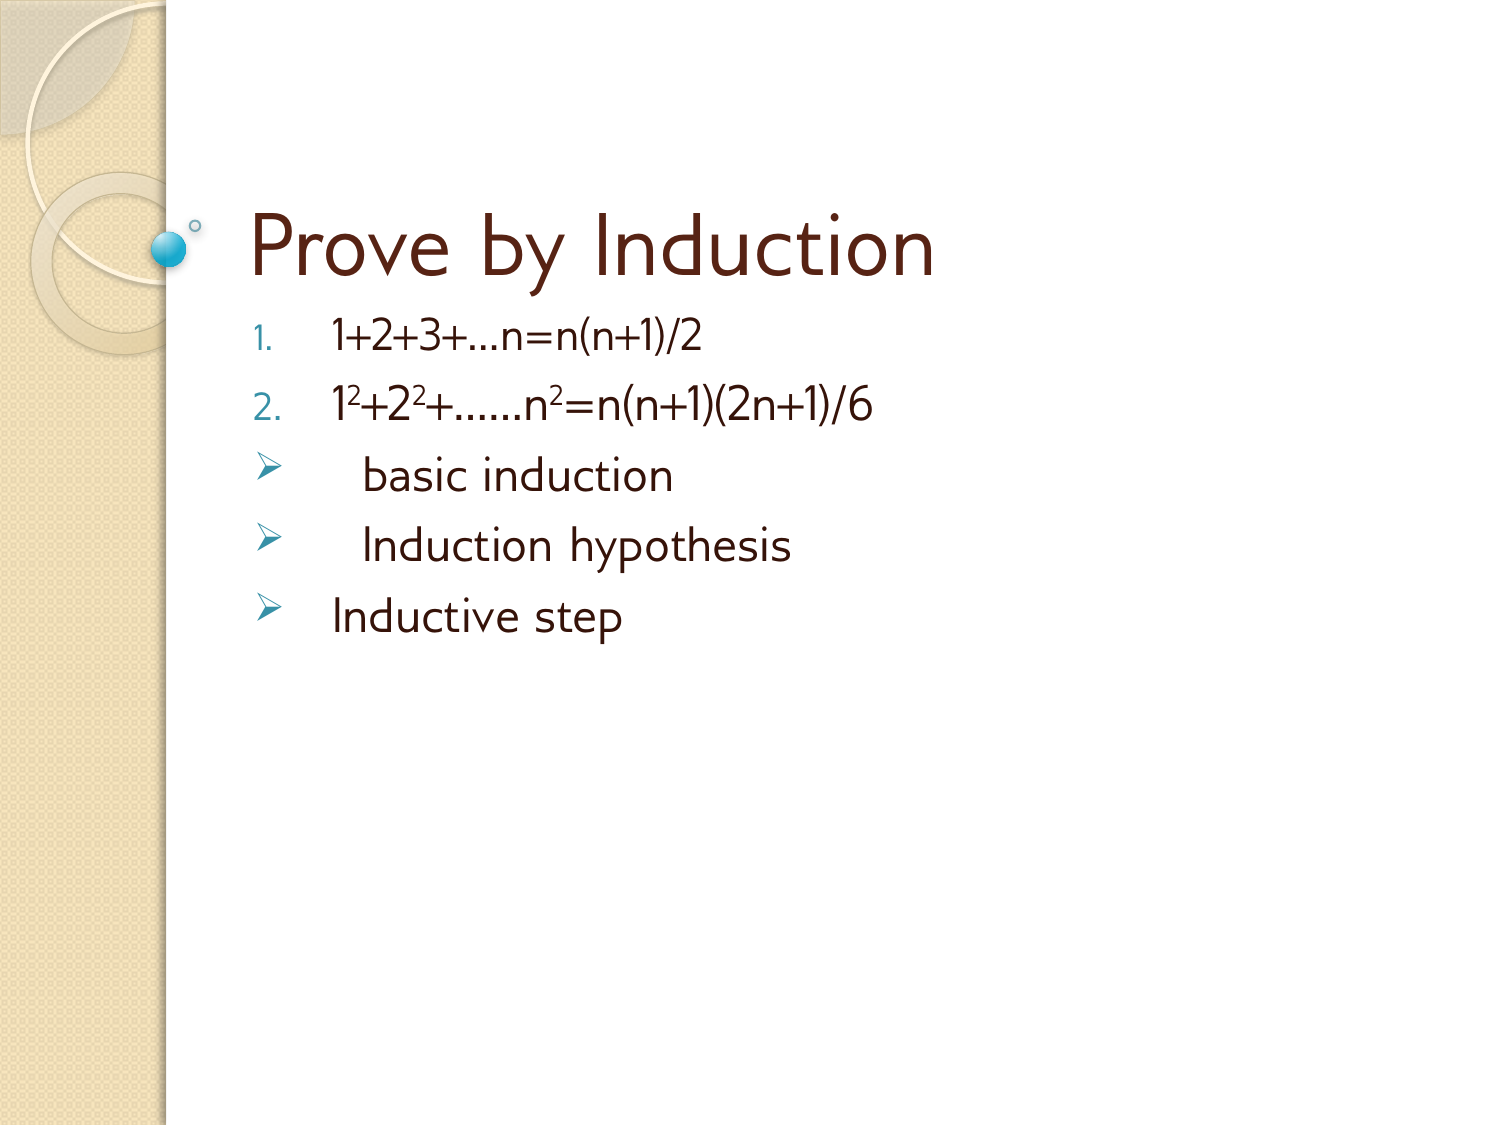

# Prove by Induction
1+2+3+…n=n(n+1)/2
12+22+……n2=n(n+1)(2n+1)/6
  basic induction
  Induction hypothesis
Inductive step